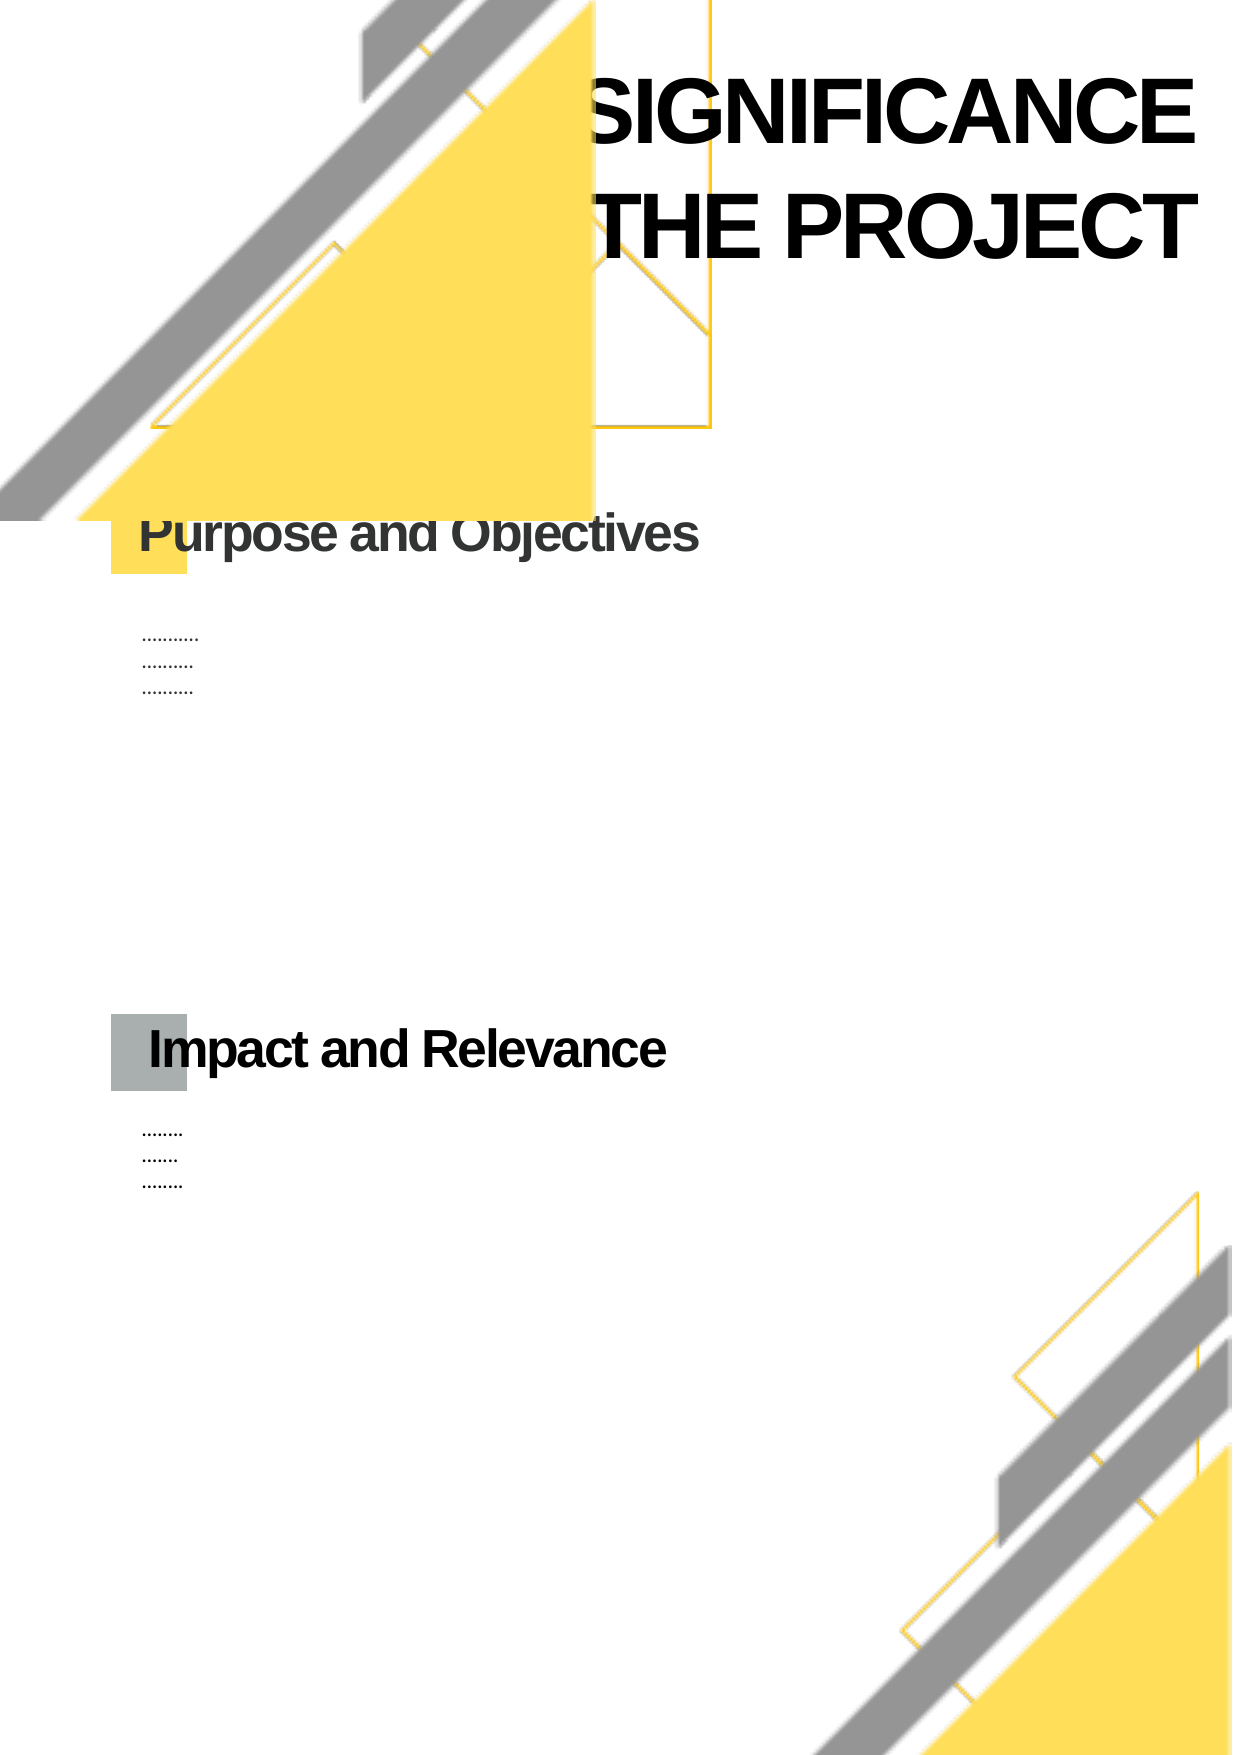

SIGNIFICANCE
OF THE PROJECT

Purpose and Objectives
...........
..........
..........

Impact and Relevance
........
.......
........